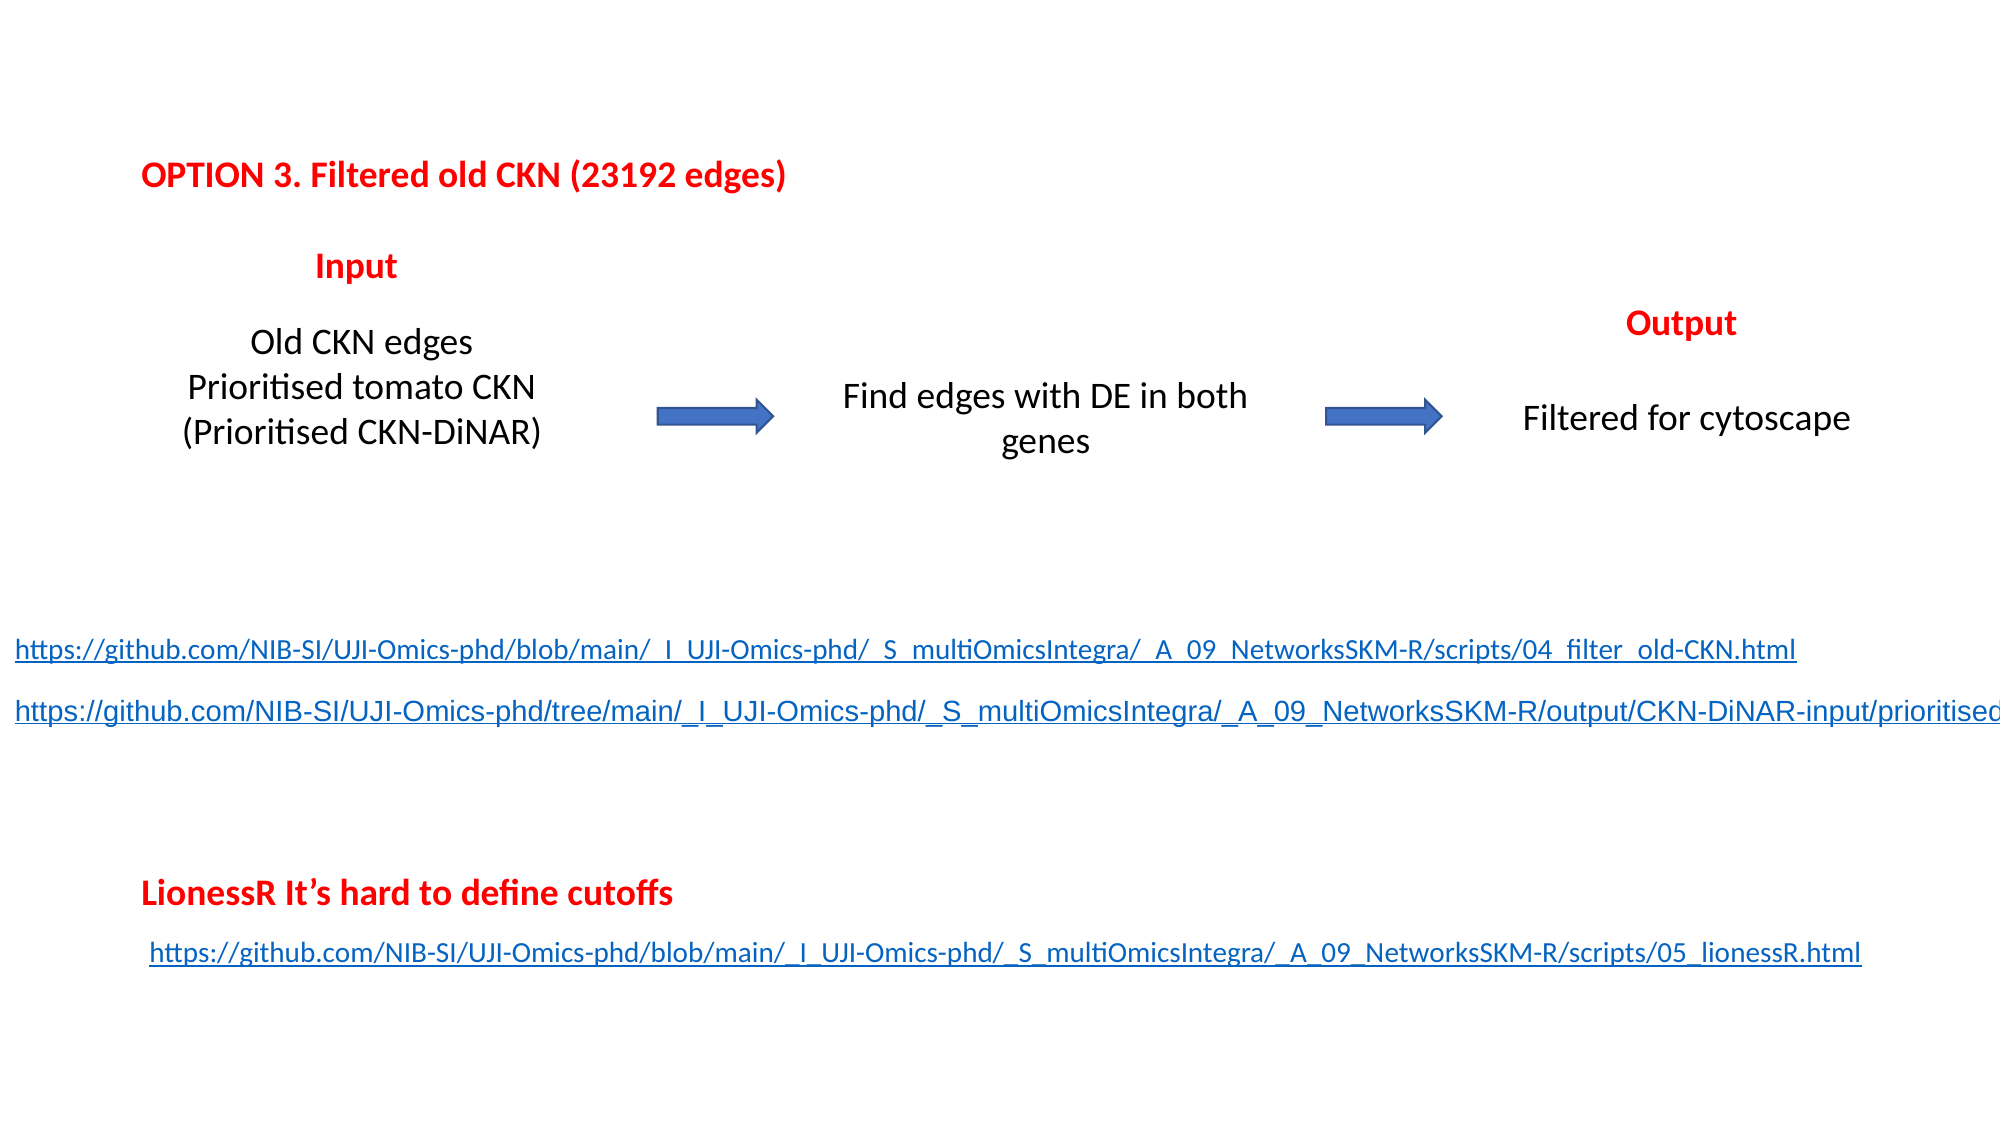

OPTION 3. Filtered old CKN (23192 edges)
Input
Output
Old CKN edges
Prioritised tomato CKN
(Prioritised CKN-DiNAR)
Find edges with DE in both genes
Filtered for cytoscape

https://github.com/NIB-SI/UJI-Omics-phd/blob/main/_I_UJI-Omics-phd/_S_multiOmicsIntegra/_A_09_NetworksSKM-R/scripts/04_filter_old-CKN.html
https://github.com/NIB-SI/UJI-Omics-phd/tree/main/_I_UJI-Omics-phd/_S_multiOmicsIntegra/_A_09_NetworksSKM-R/output/CKN-DiNAR-input/prioritised
LionessR It’s hard to define cutoffs
https://github.com/NIB-SI/UJI-Omics-phd/blob/main/_I_UJI-Omics-phd/_S_multiOmicsIntegra/_A_09_NetworksSKM-R/scripts/05_lionessR.html